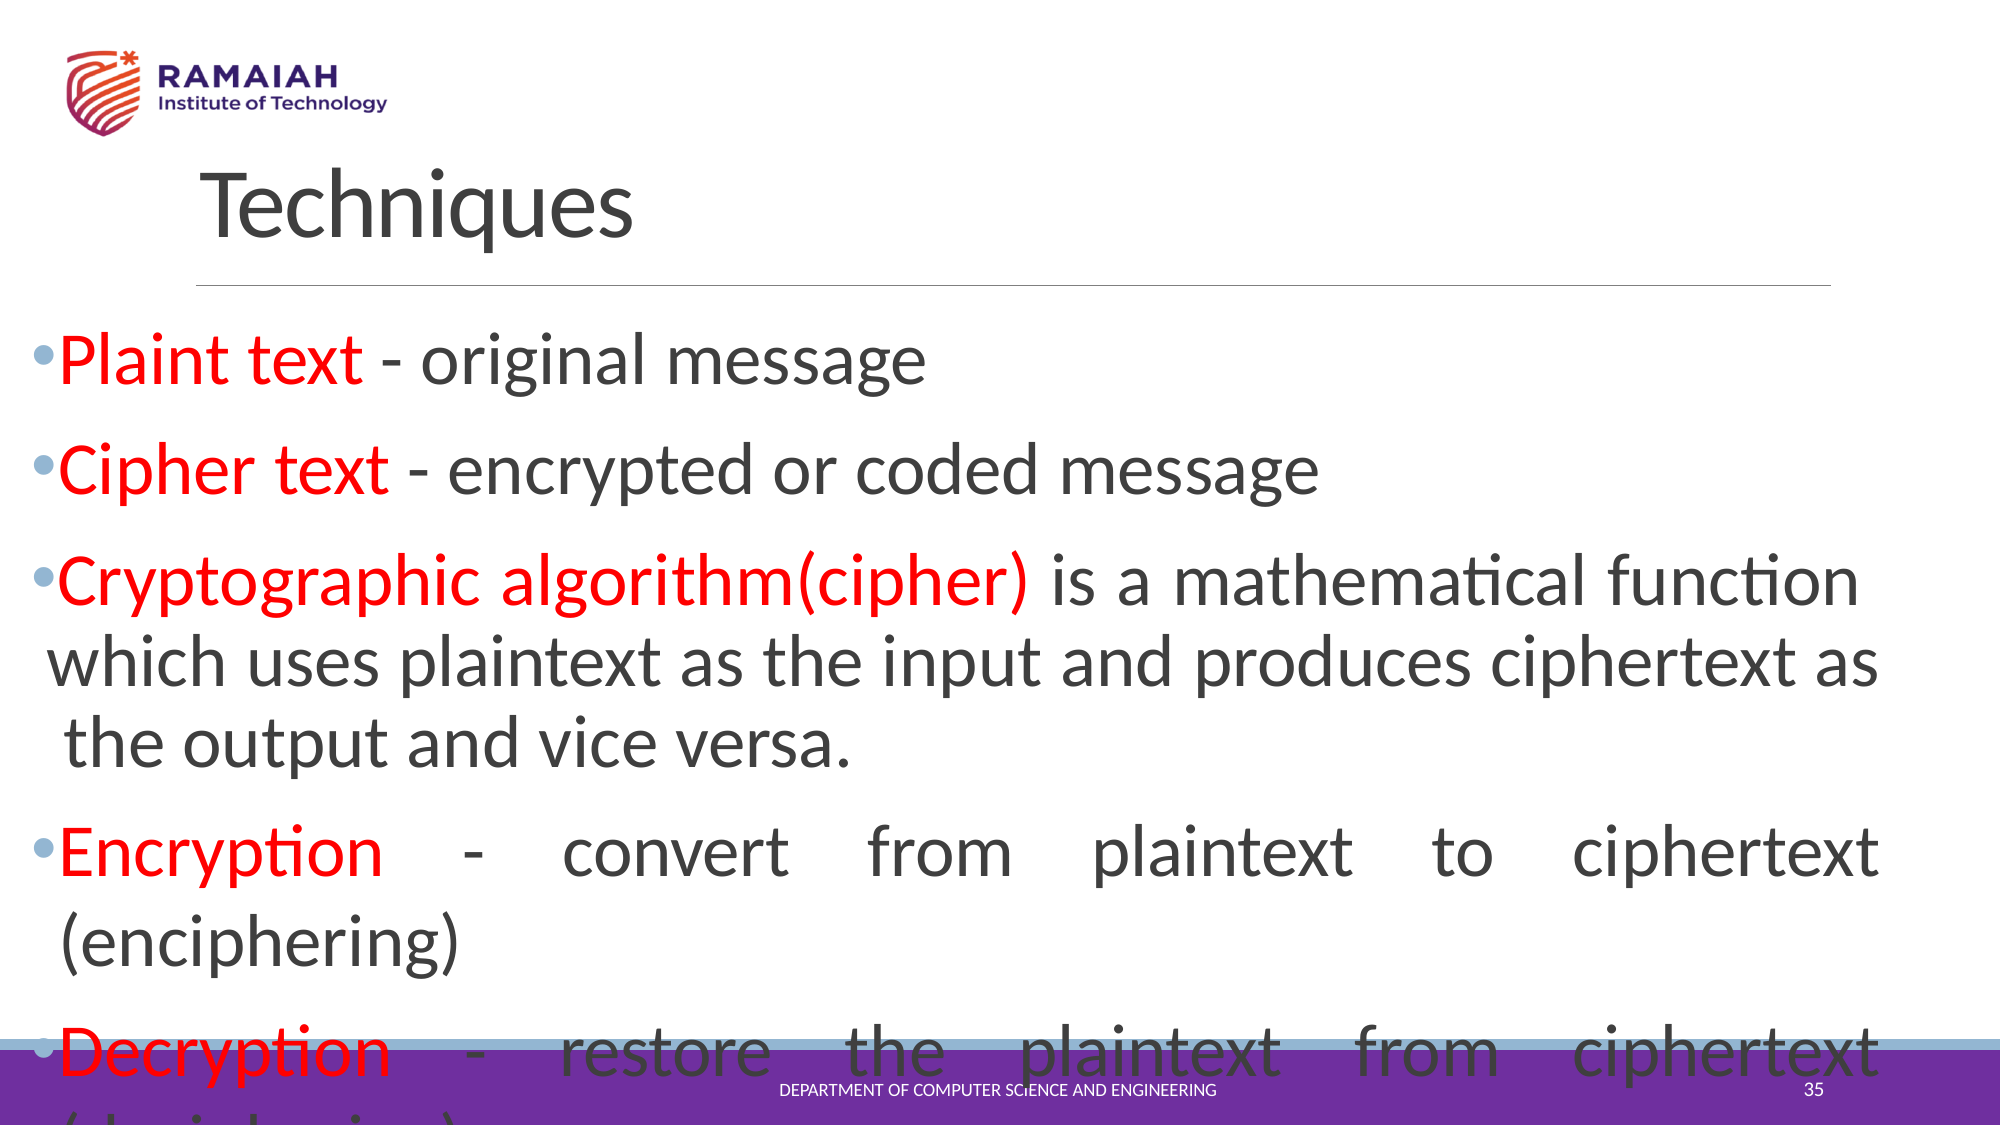

# Techniques
Plaint text - original message
Cipher text - encrypted or coded message
Cryptographic algorithm(cipher) is a mathematical function  which uses plaintext as the input and produces ciphertext as  the output and vice versa.
Encryption - convert from plaintext to ciphertext (enciphering)
Decryption - restore the plaintext from ciphertext (deciphering)
35
DEPARTMENT OF COMPUTER SCIENCE AND ENGINEERING